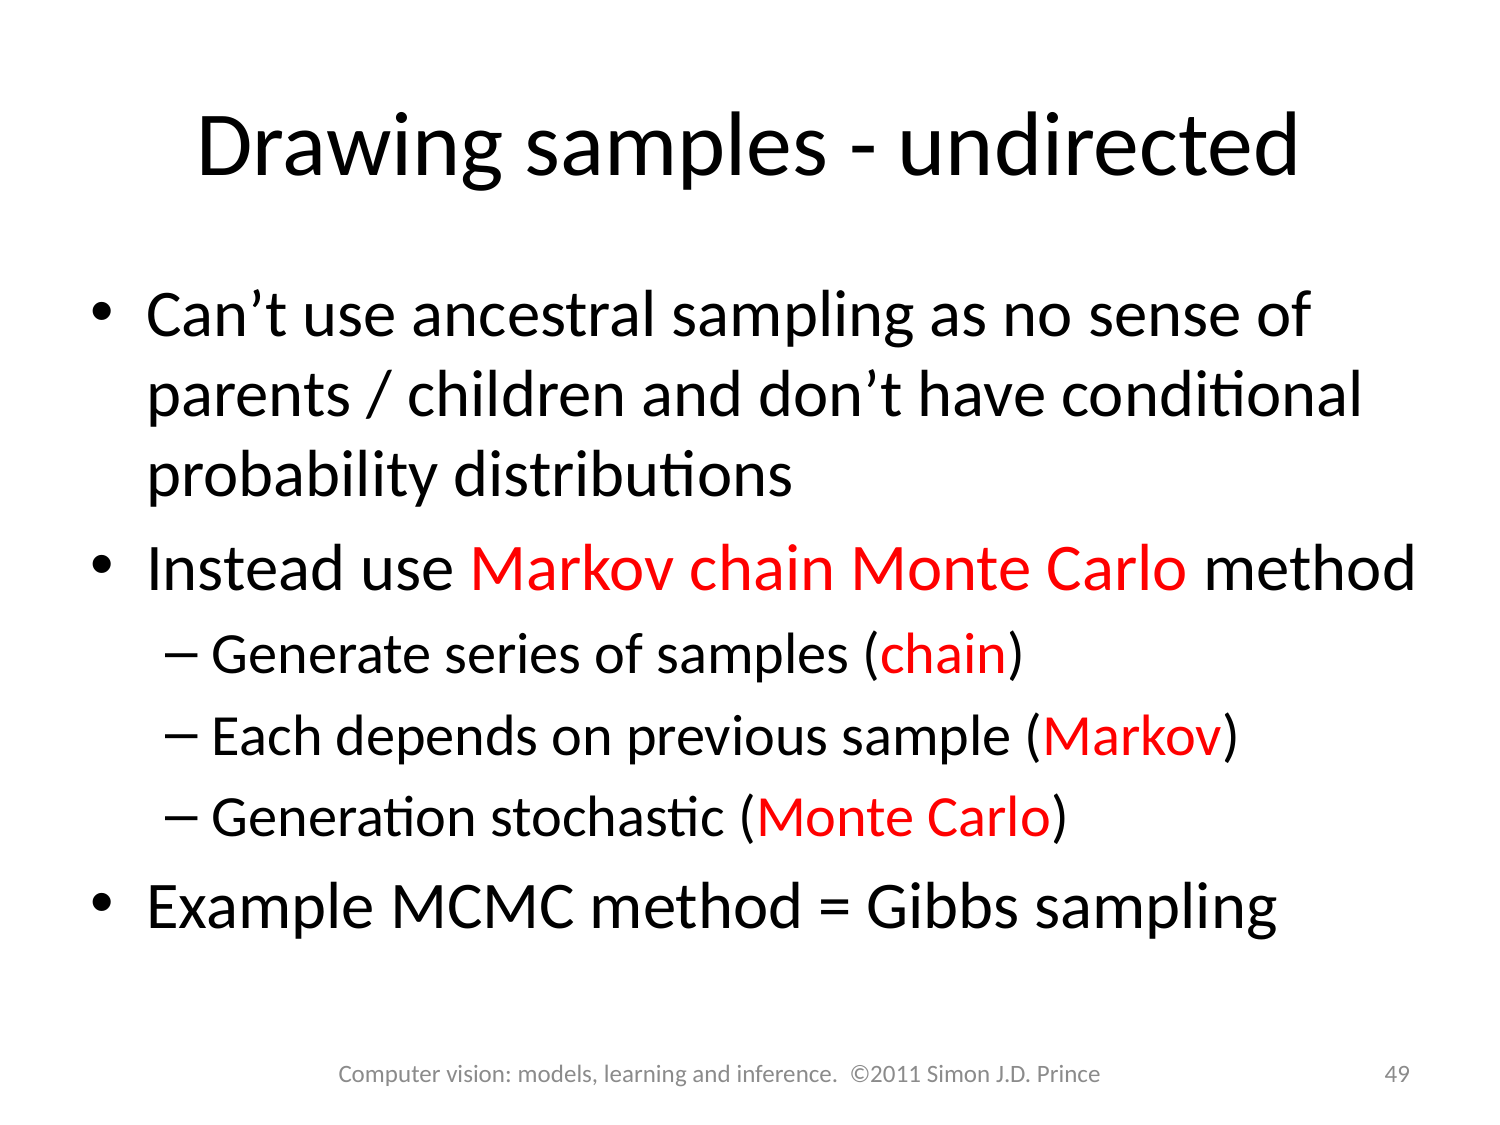

# Drawing samples - undirected
Can’t use ancestral sampling as no sense of parents / children and don’t have conditional probability distributions
Instead use Markov chain Monte Carlo method
Generate series of samples (chain)
Each depends on previous sample (Markov)
Generation stochastic (Monte Carlo)
Example MCMC method = Gibbs sampling
Computer vision: models, learning and inference.  ©2011 Simon J.D. Prince
49